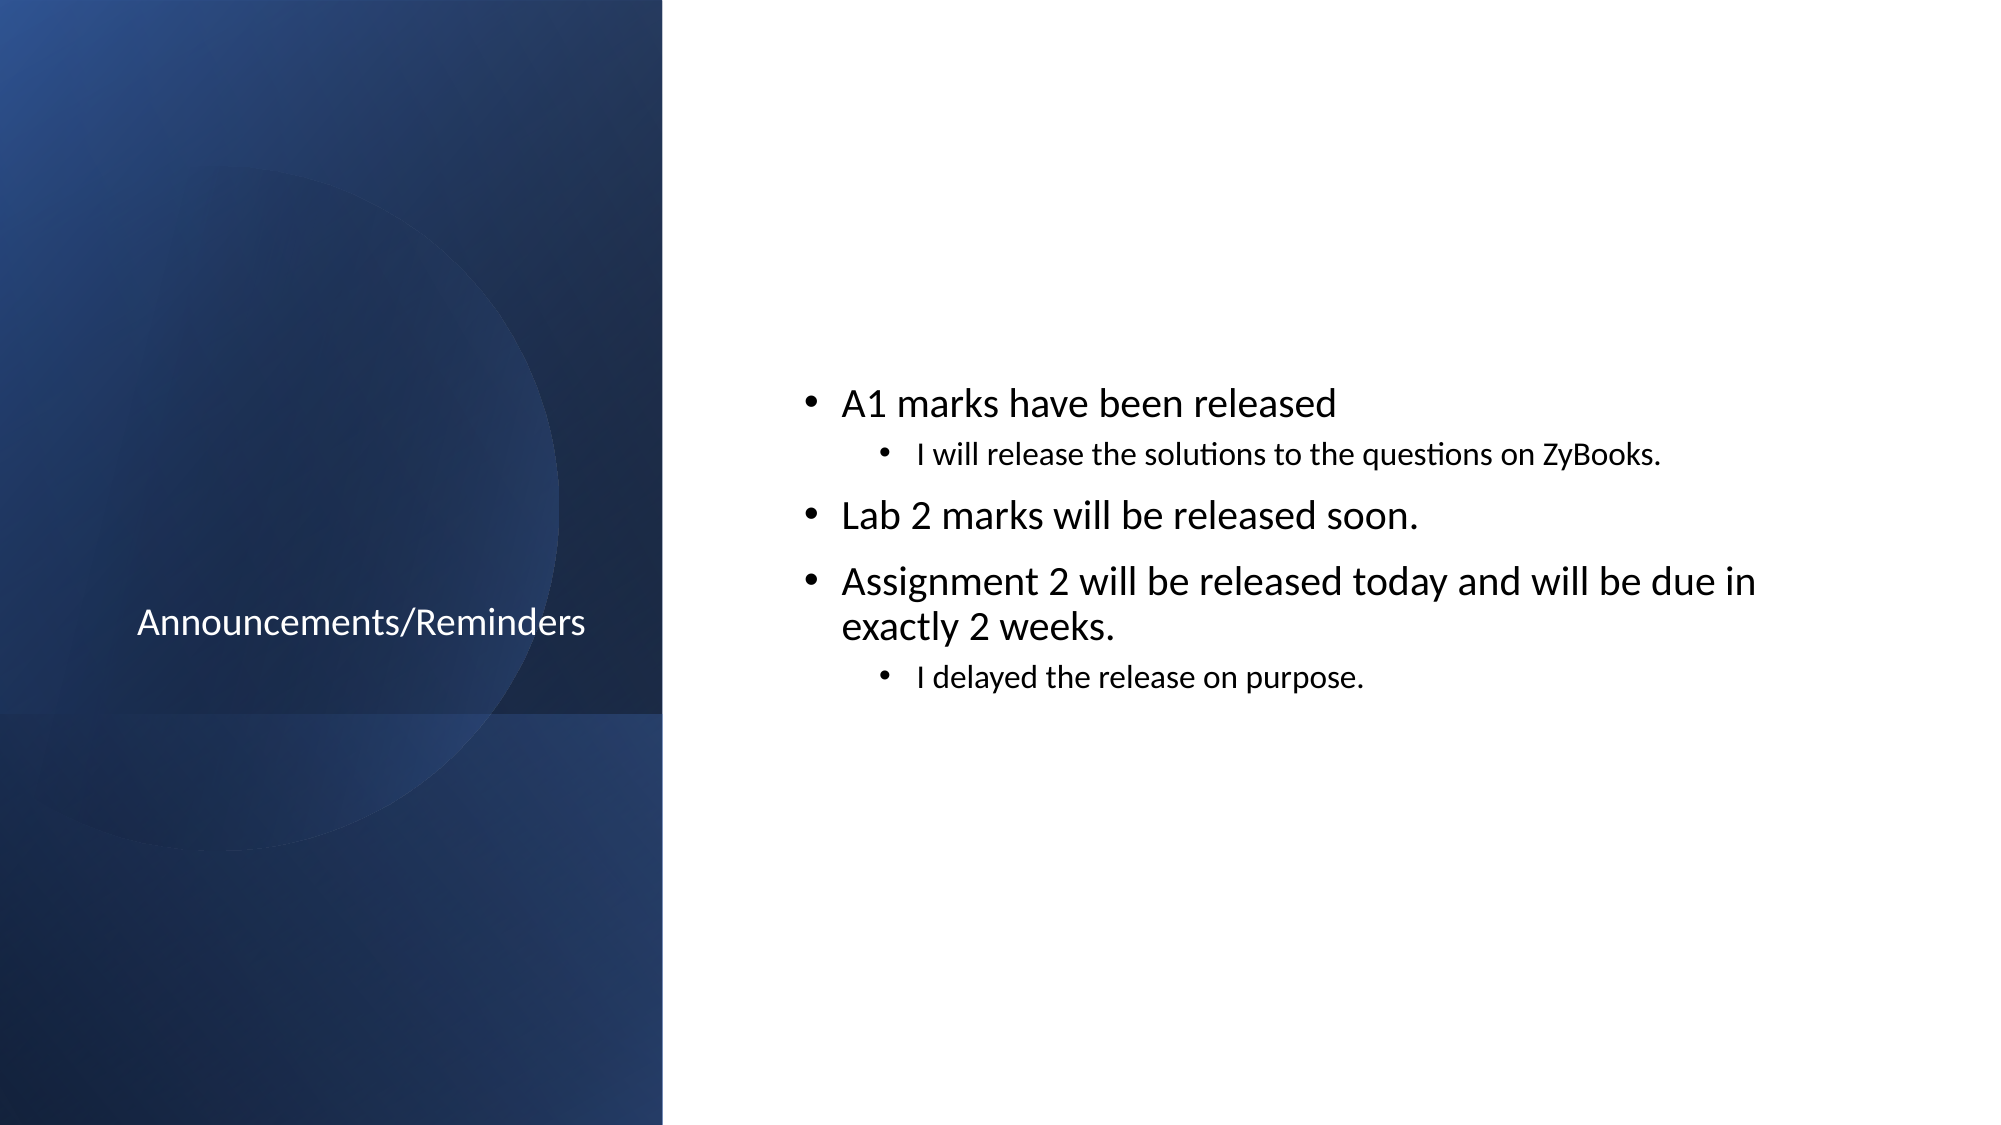

# Announcements/Reminders
A1 marks have been released
I will release the solutions to the questions on ZyBooks.
Lab 2 marks will be released soon.
Assignment 2 will be released today and will be due in exactly 2 weeks.
I delayed the release on purpose.